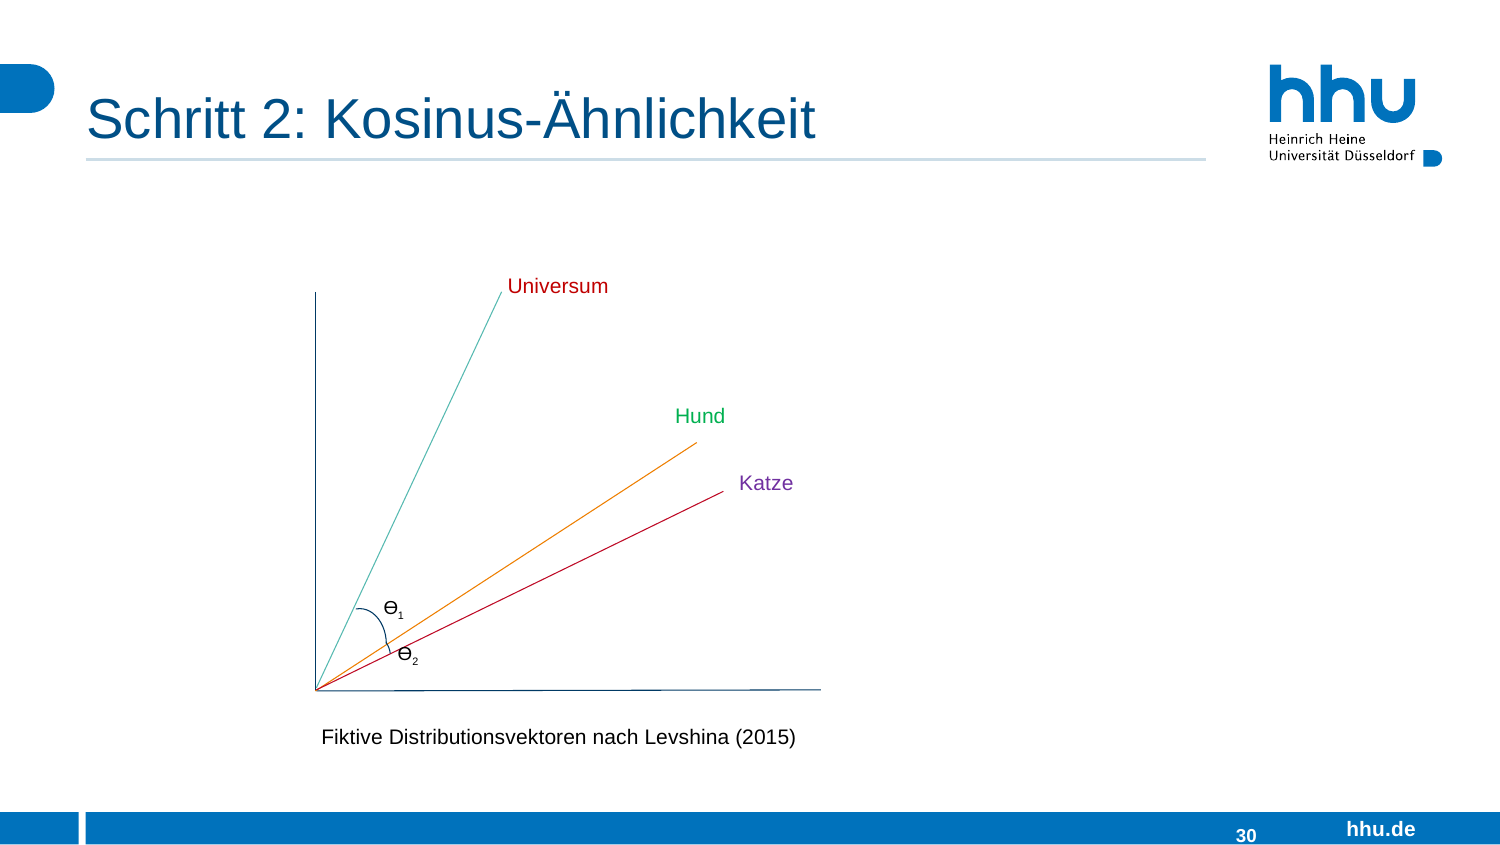

# Schritt 2: Kosinus-Ähnlichkeit
Universum
Hund
Katze
ϴ1

ϴ2

Fiktive Distributionsvektoren nach Levshina (2015)
30